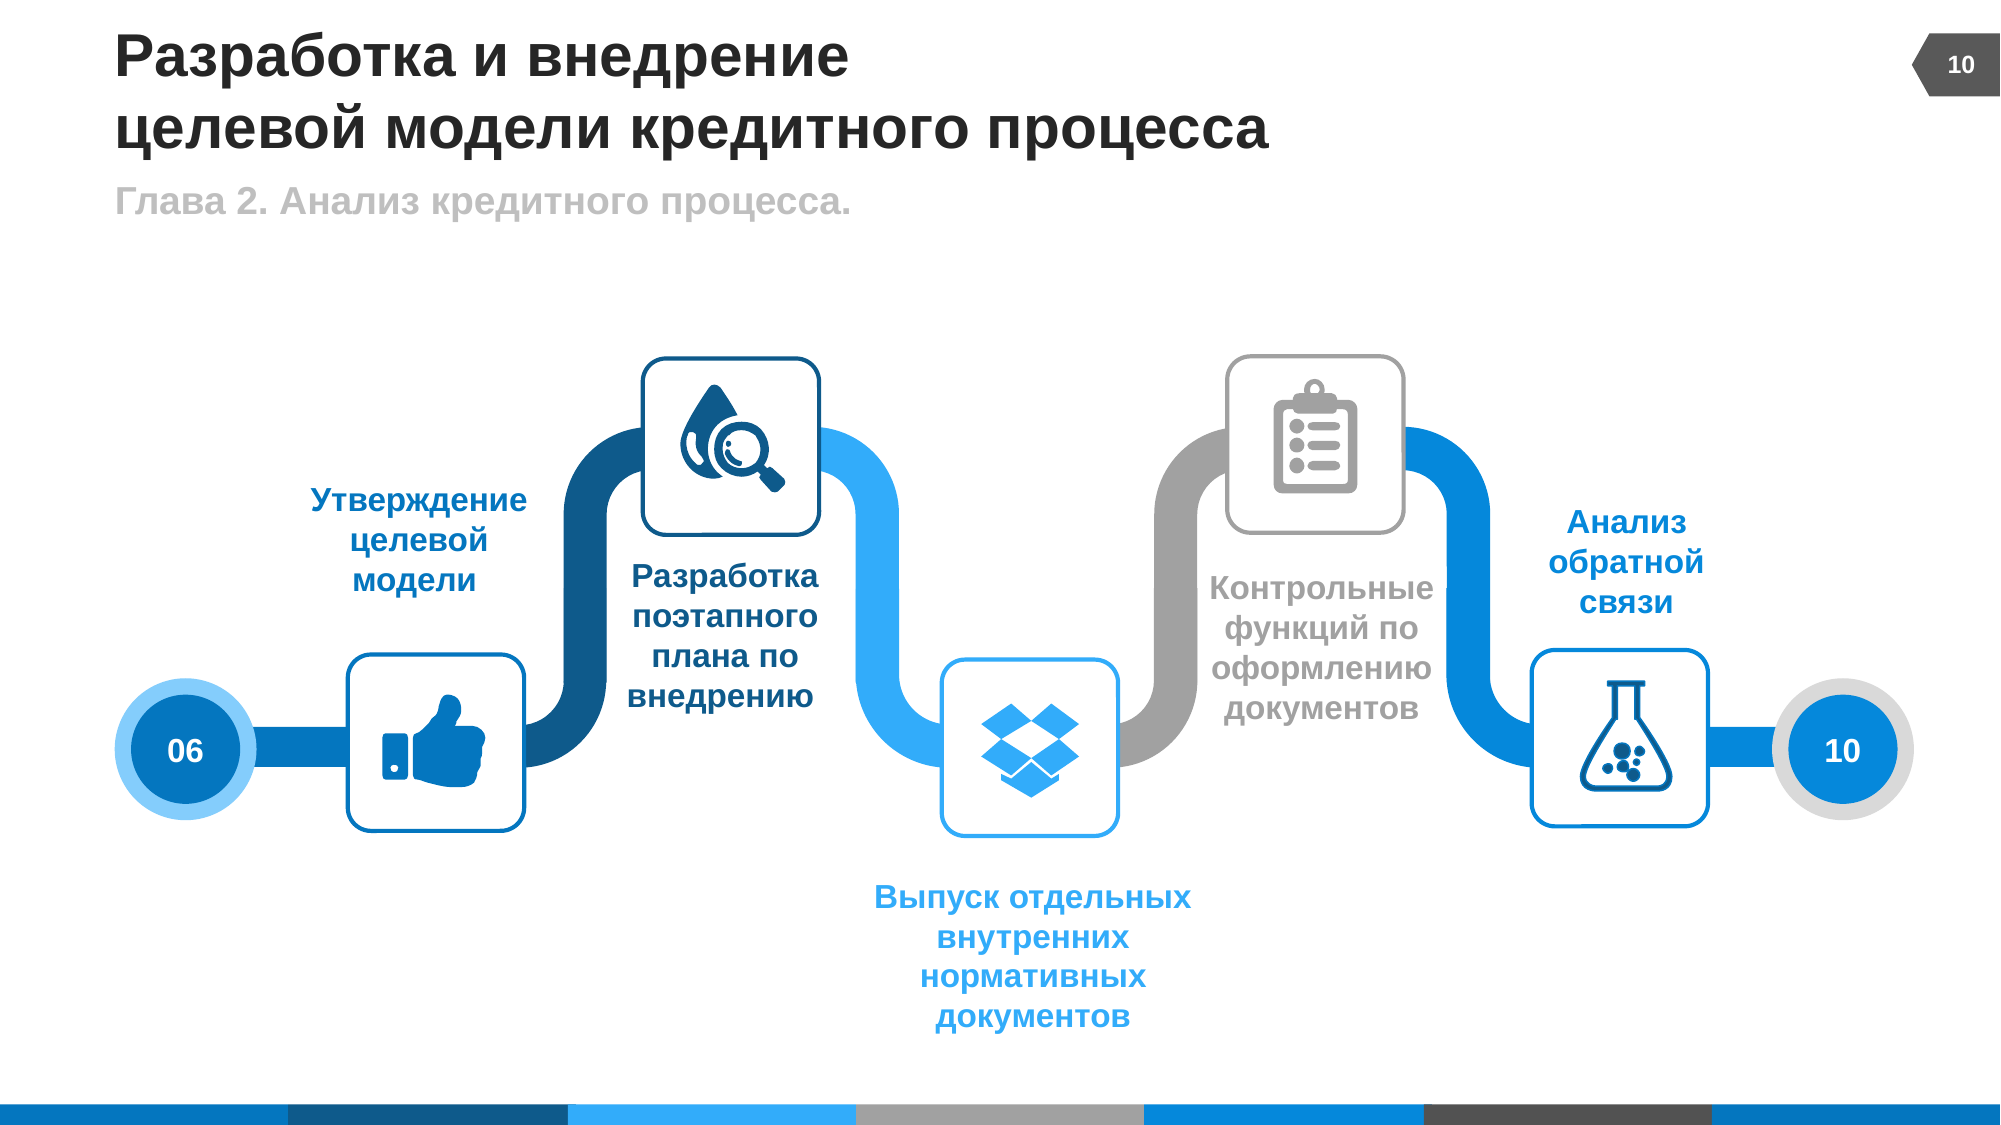

10
# Разработка и внедрение целевой модели кредитного процесса
Глава 2. Анализ кредитного процесса.

Утверждение целевой модели
Анализ обратной связи
Разработка поэтапного плана по внедрению
Контрольные функций по оформлению документов

06

10

Выпуск отдельных внутренних нормативных документов